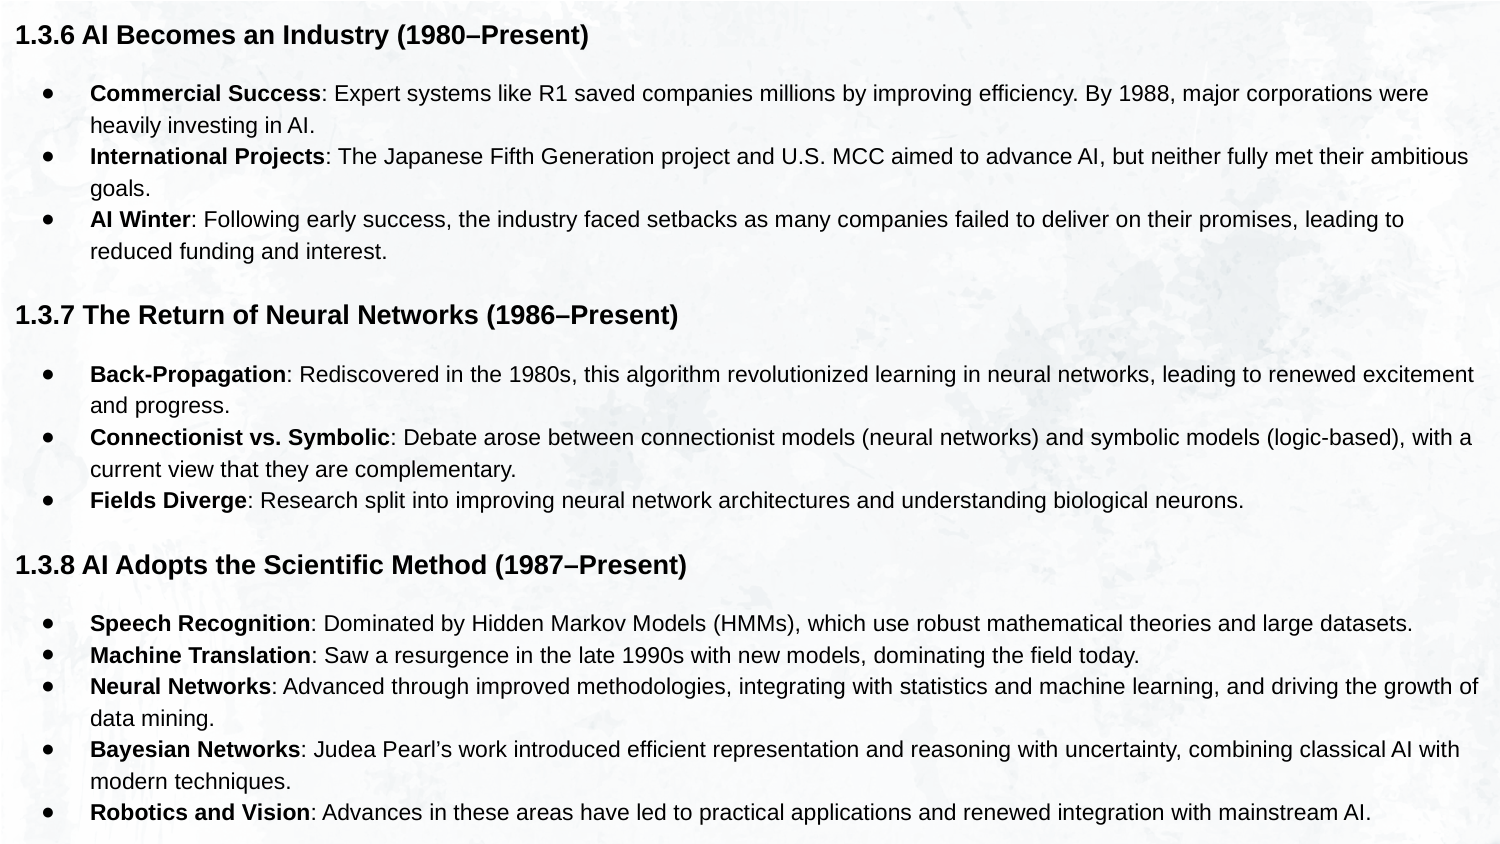

1.3.6 AI Becomes an Industry (1980–Present)
Commercial Success: Expert systems like R1 saved companies millions by improving efficiency. By 1988, major corporations were heavily investing in AI.
International Projects: The Japanese Fifth Generation project and U.S. MCC aimed to advance AI, but neither fully met their ambitious goals.
AI Winter: Following early success, the industry faced setbacks as many companies failed to deliver on their promises, leading to reduced funding and interest.
1.3.7 The Return of Neural Networks (1986–Present)
Back-Propagation: Rediscovered in the 1980s, this algorithm revolutionized learning in neural networks, leading to renewed excitement and progress.
Connectionist vs. Symbolic: Debate arose between connectionist models (neural networks) and symbolic models (logic-based), with a current view that they are complementary.
Fields Diverge: Research split into improving neural network architectures and understanding biological neurons.
1.3.8 AI Adopts the Scientific Method (1987–Present)
Speech Recognition: Dominated by Hidden Markov Models (HMMs), which use robust mathematical theories and large datasets.
Machine Translation: Saw a resurgence in the late 1990s with new models, dominating the field today.
Neural Networks: Advanced through improved methodologies, integrating with statistics and machine learning, and driving the growth of data mining.
Bayesian Networks: Judea Pearl’s work introduced efficient representation and reasoning with uncertainty, combining classical AI with modern techniques.
Robotics and Vision: Advances in these areas have led to practical applications and renewed integration with mainstream AI.